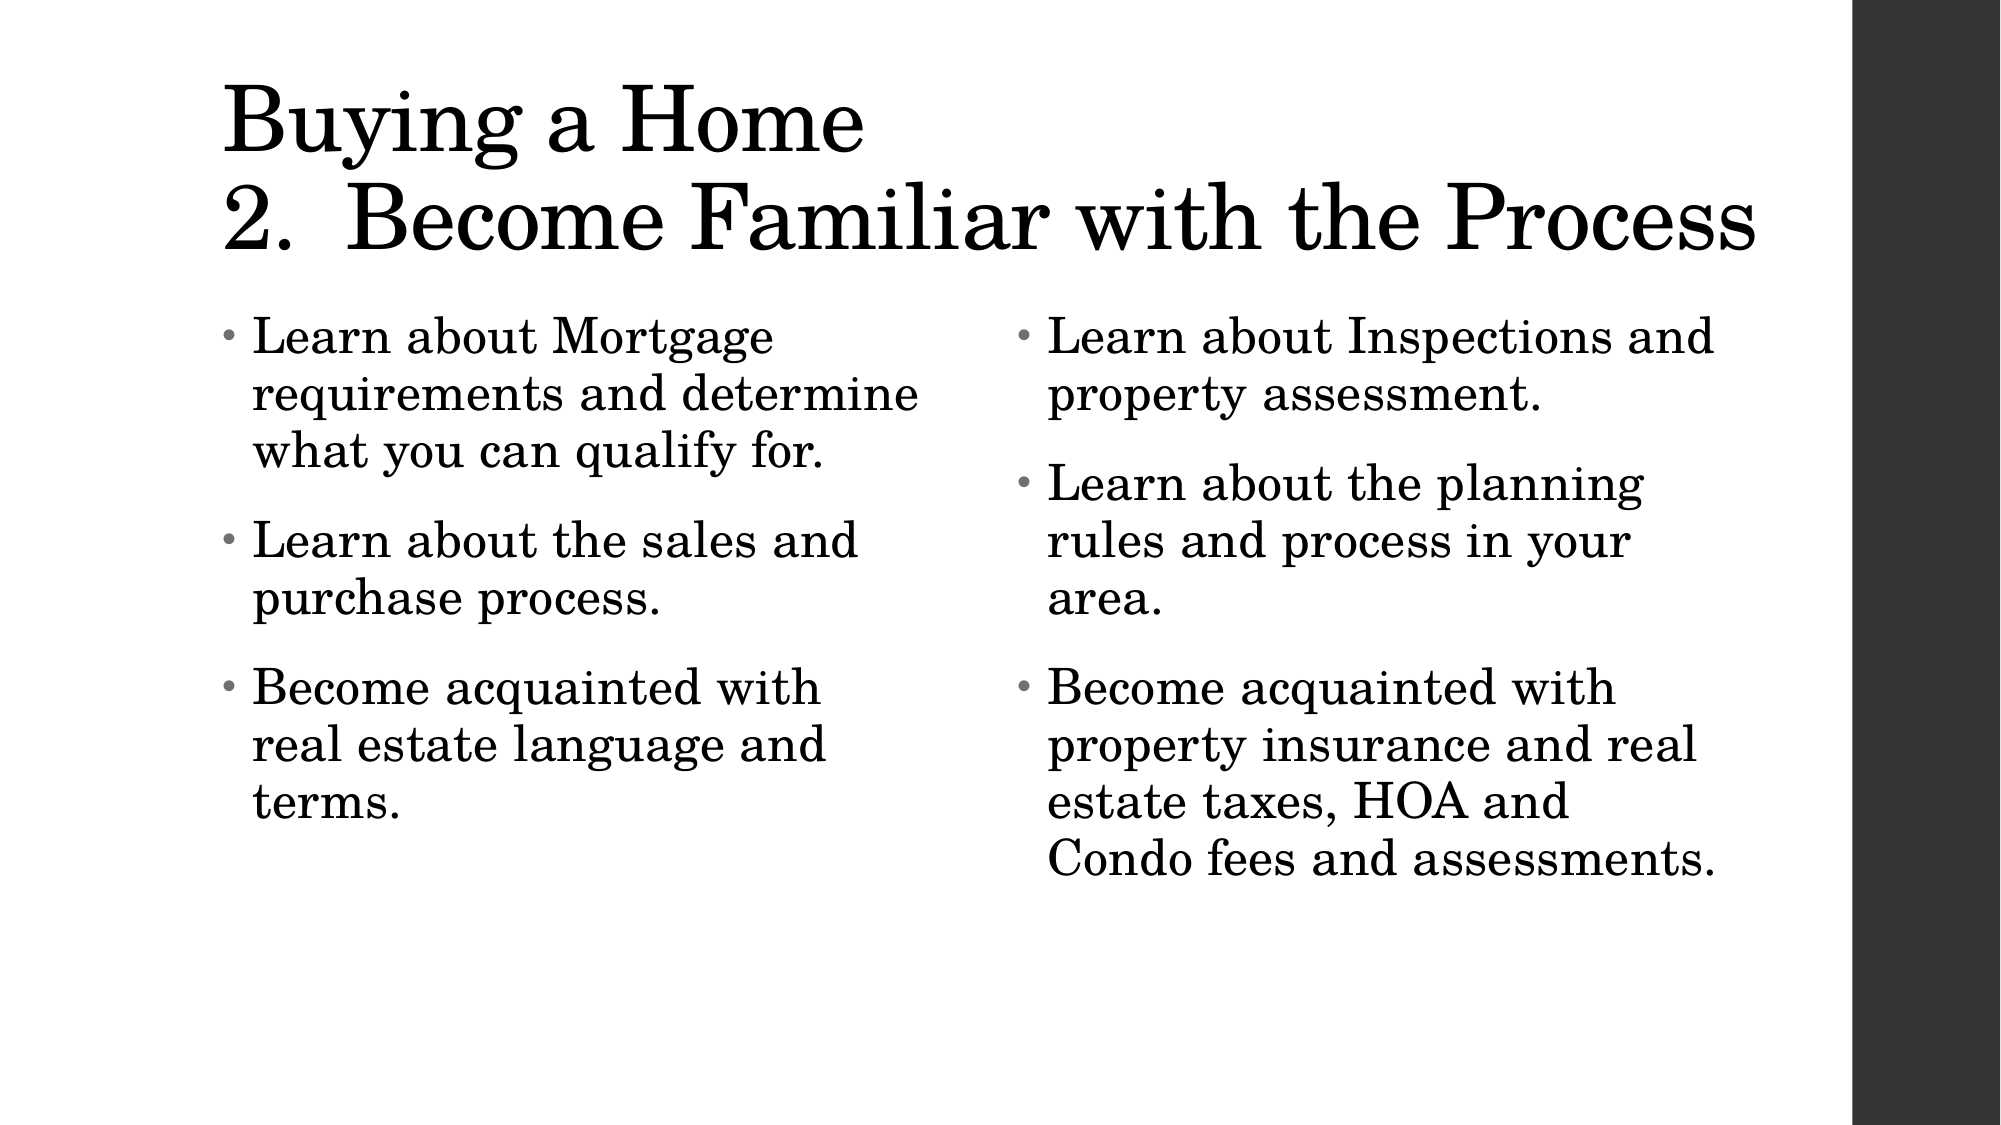

# Buying a Home 2.  Become Familiar with the Process
Learn about Mortgage requirements and determine what you can qualify for.
Learn about the sales and purchase process.
Become acquainted with real estate language and terms.

Learn about Inspections and property assessment.
Learn about the planning rules and process in your area.
Become acquainted with property insurance and real estate taxes, HOA and Condo fees and assessments.